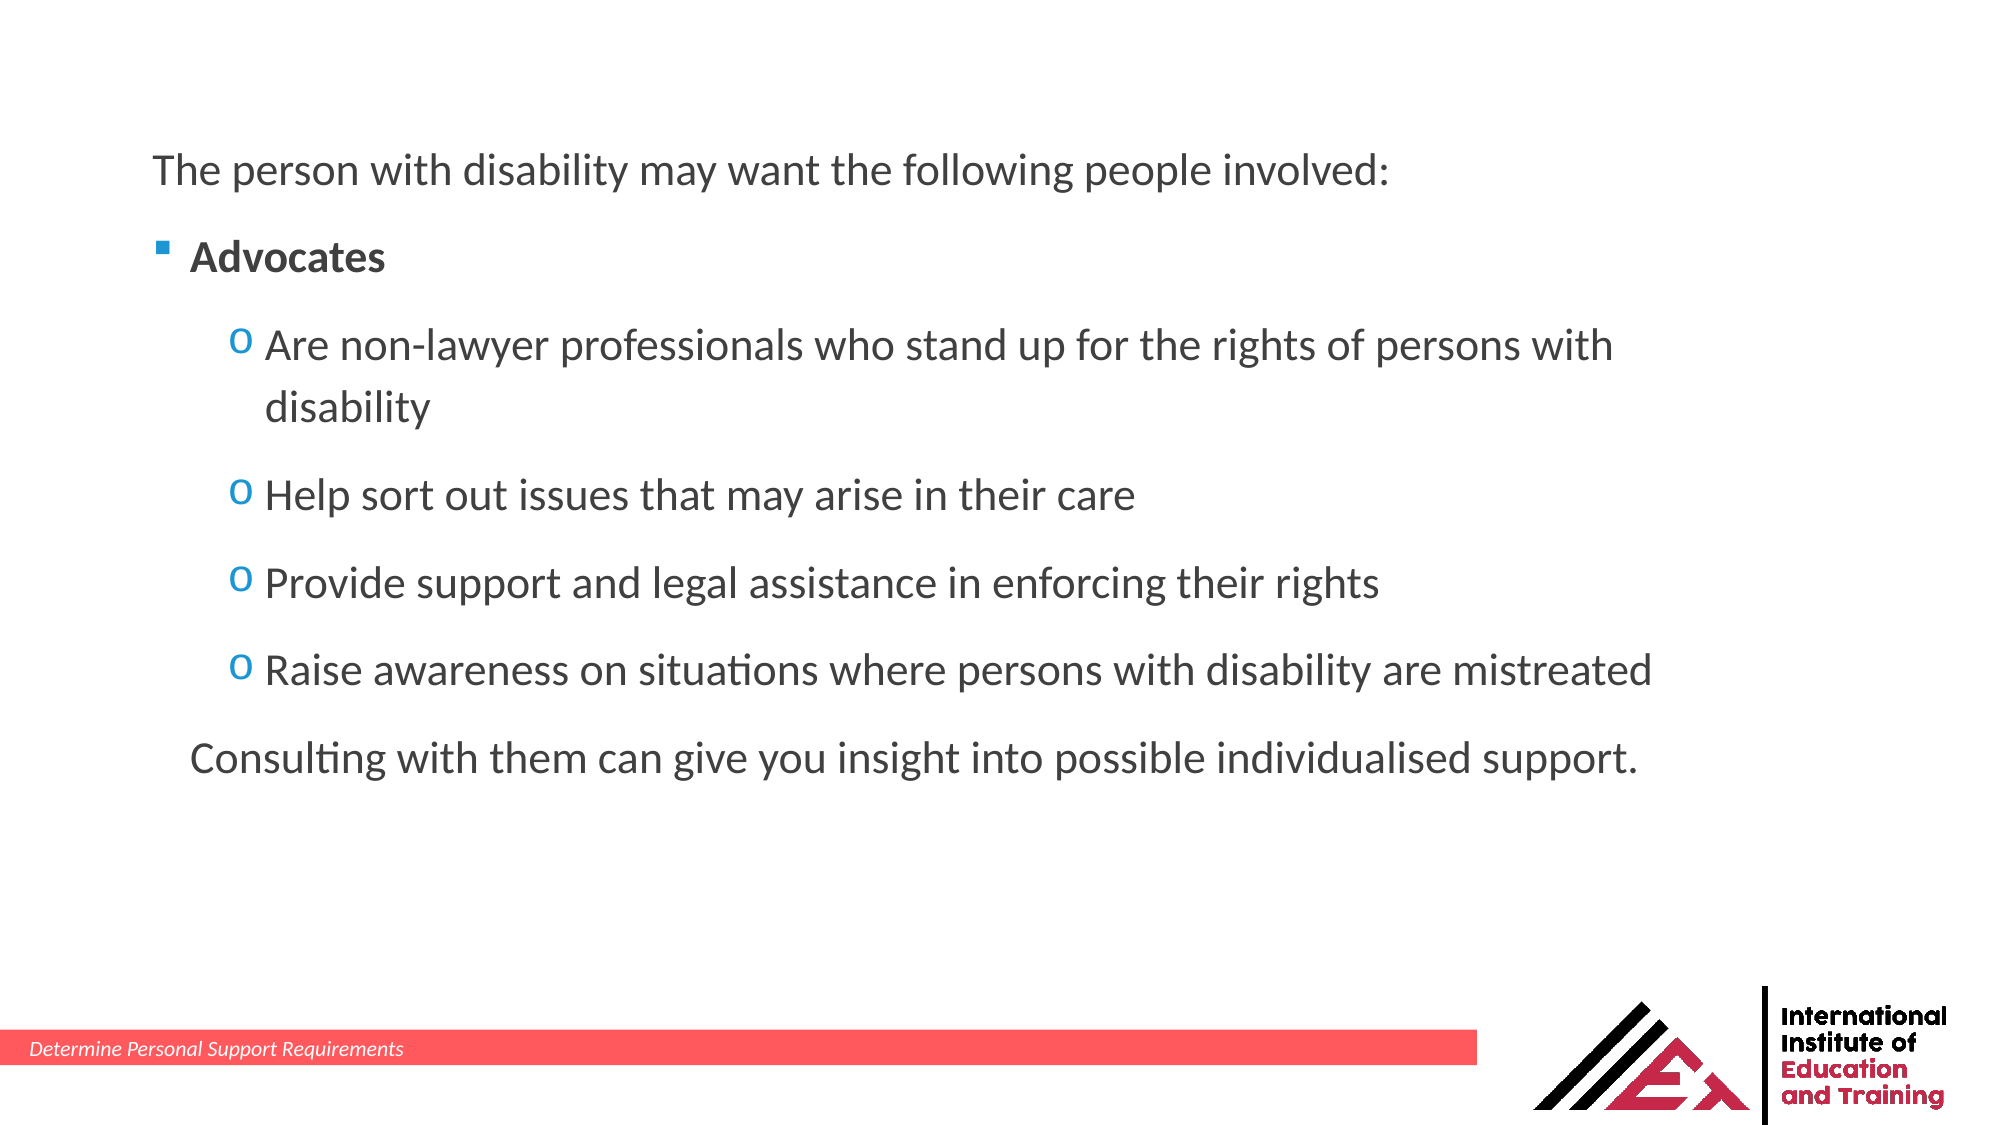

The person with disability may want the following people involved:
Advocates
Are non-lawyer professionals who stand up for the rights of persons with disability
Help sort out issues that may arise in their care
Provide support and legal assistance in enforcing their rights
Raise awareness on situations where persons with disability are mistreated
Consulting with them can give you insight into possible individualised support.
Determine Personal Support Requirements